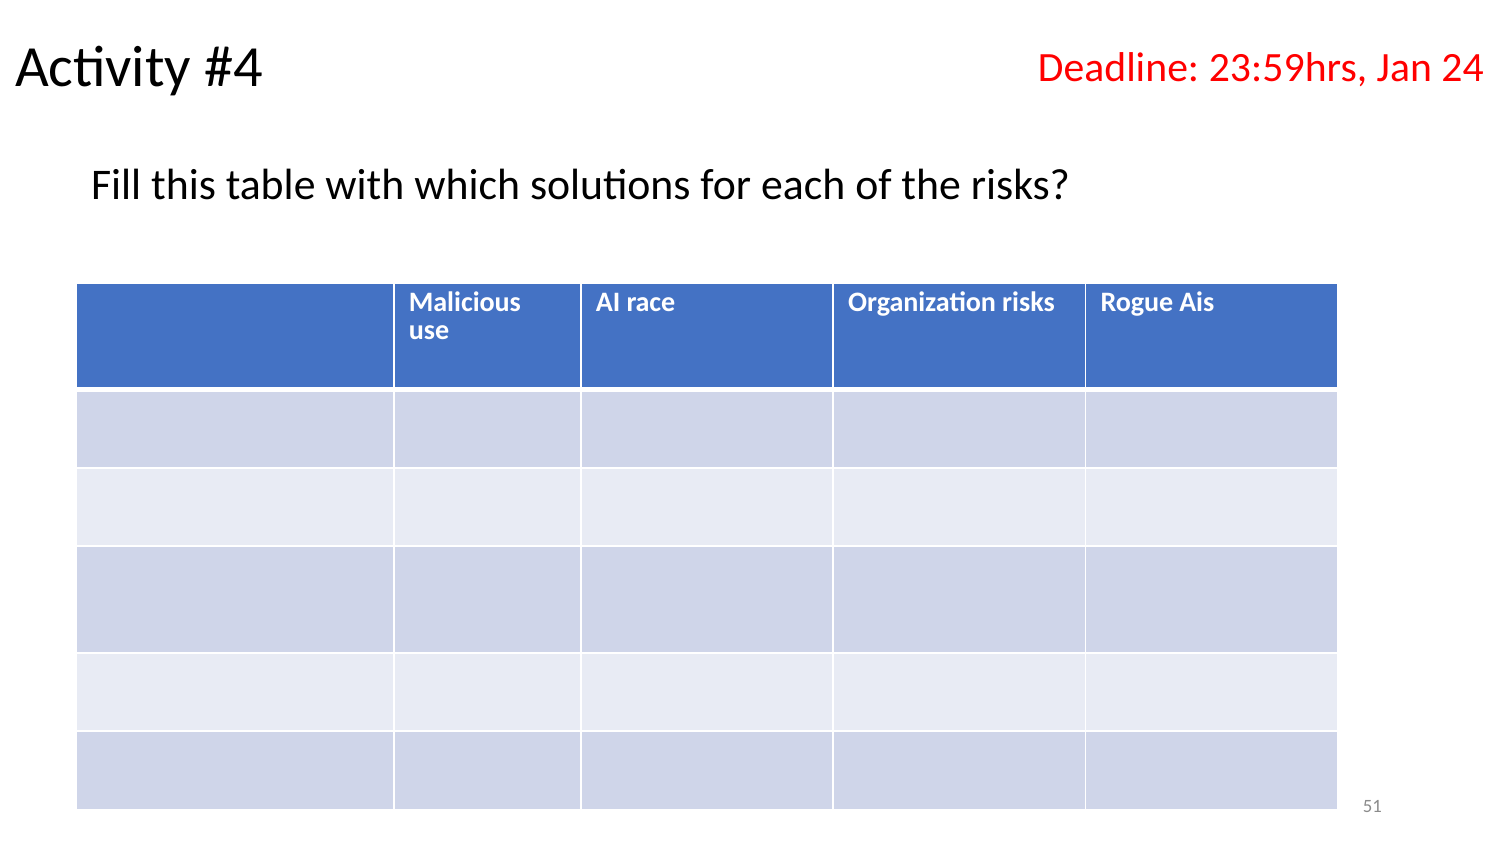

# Activity #4
     Deadline: 23:59hrs, Jan 24
Fill this table with which solutions for each of the risks?
|  | Malicious use | AI race | Organization risks | Rogue Ais |
| --- | --- | --- | --- | --- |
|  |  |  |  |  |
|  |  |  |  |  |
|  |  |  |  |  |
|  |  |  |  |  |
|  |  |  |  |  |
51